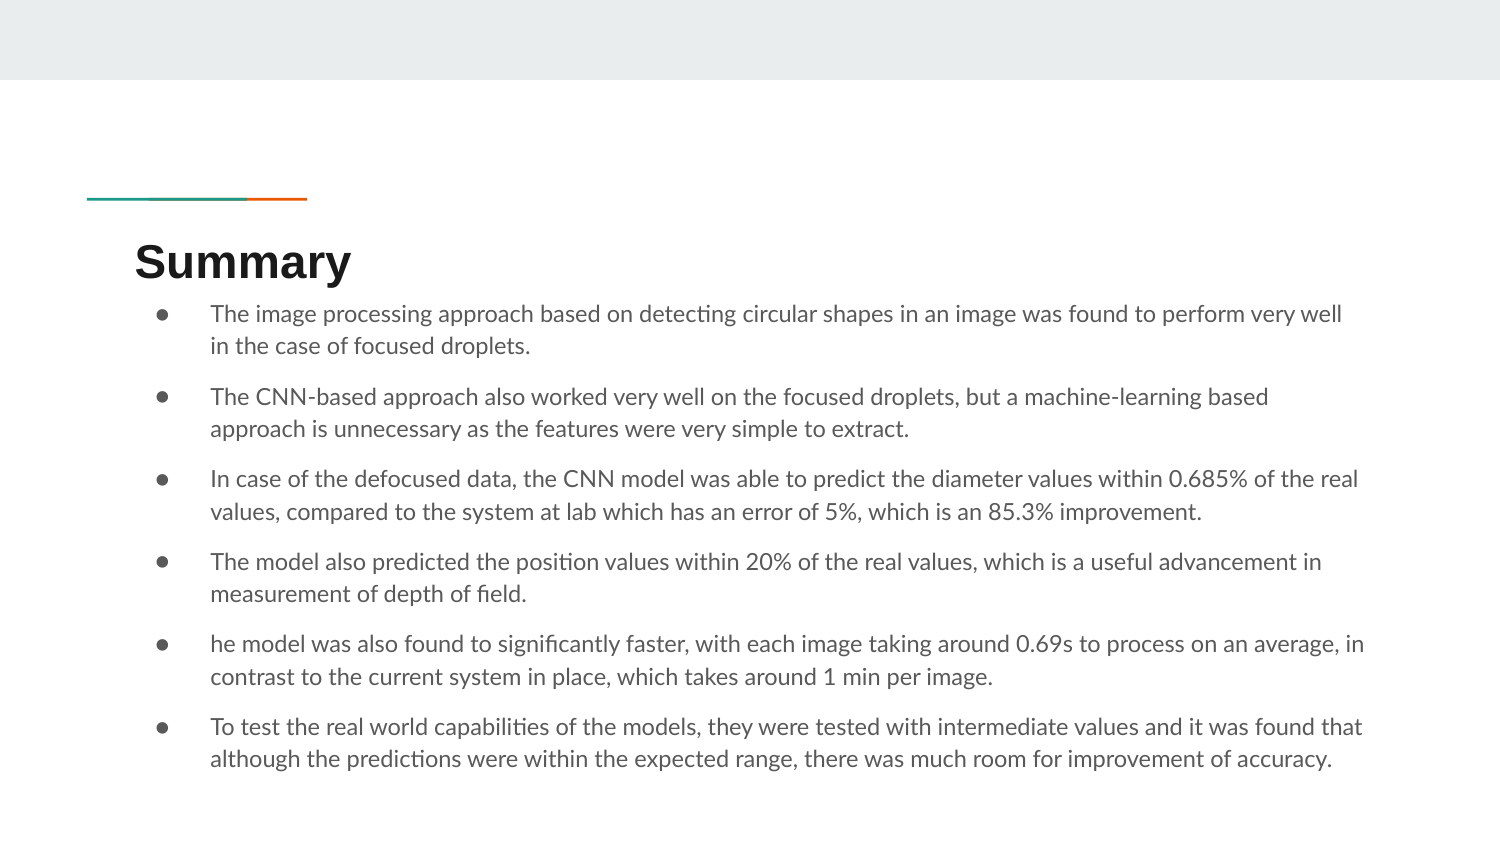

# Summary
The image processing approach based on detecting circular shapes in an image was found to perform very well in the case of focused droplets.
The CNN-based approach also worked very well on the focused droplets, but a machine-learning based approach is unnecessary as the features were very simple to extract.
In case of the defocused data, the CNN model was able to predict the diameter values within 0.685% of the real values, compared to the system at lab which has an error of 5%, which is an 85.3% improvement.
The model also predicted the position values within 20% of the real values, which is a useful advancement in measurement of depth of field.
he model was also found to significantly faster, with each image taking around 0.69s to process on an average, in contrast to the current system in place, which takes around 1 min per image.
To test the real world capabilities of the models, they were tested with intermediate values and it was found that although the predictions were within the expected range, there was much room for improvement of accuracy.